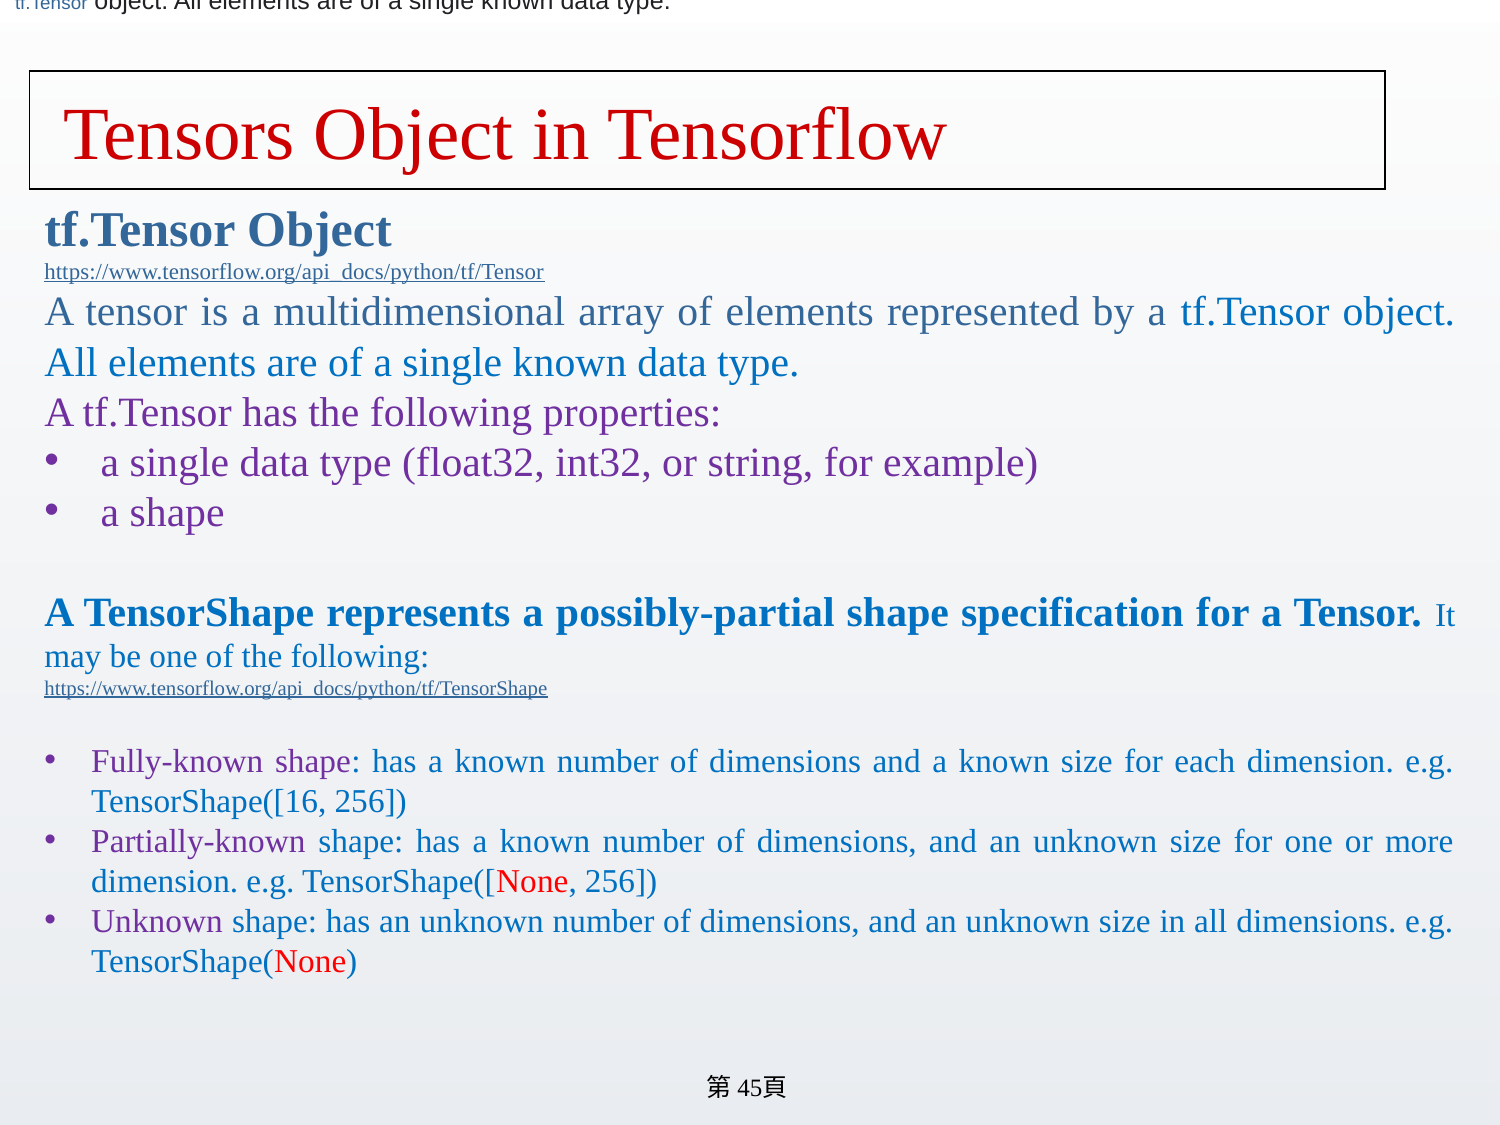

tf.Tensor object. All elements are of a single known data type.
# Tensors Object in Tensorflow
tf.Tensor Object
https://www.tensorflow.org/api_docs/python/tf/Tensor
A tensor is a multidimensional array of elements represented by a tf.Tensor object. All elements are of a single known data type.
A tf.Tensor has the following properties:
a single data type (float32, int32, or string, for example)
a shape

A TensorShape represents a possibly-partial shape specification for a Tensor. It may be one of the following:
https://www.tensorflow.org/api_docs/python/tf/TensorShape

Fully-known shape: has a known number of dimensions and a known size for each dimension. e.g. TensorShape([16, 256])
Partially-known shape: has a known number of dimensions, and an unknown size for one or more dimension. e.g. TensorShape([None, 256])
Unknown shape: has an unknown number of dimensions, and an unknown size in all dimensions. e.g. TensorShape(None)